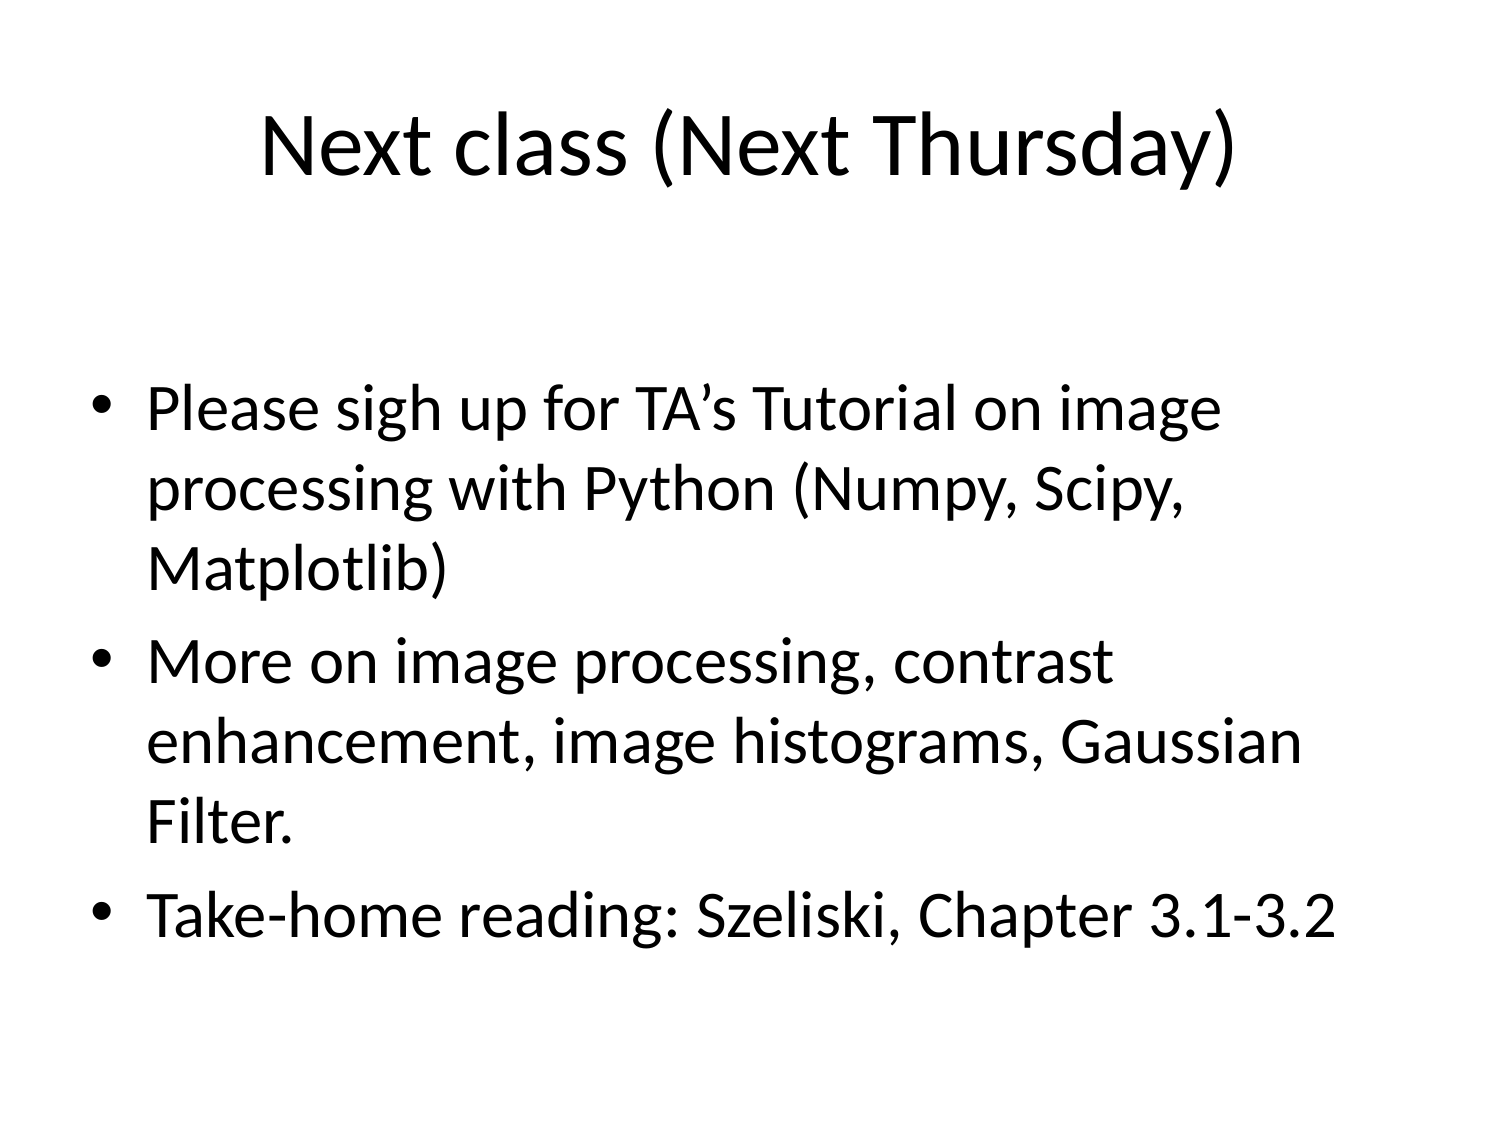

# Next class (Next Thursday)

Please sigh up for TA’s Tutorial on image processing with Python (Numpy, Scipy, Matplotlib)
More on image processing, contrast enhancement, image histograms, Gaussian Filter.
Take-home reading: Szeliski, Chapter 3.1-3.2